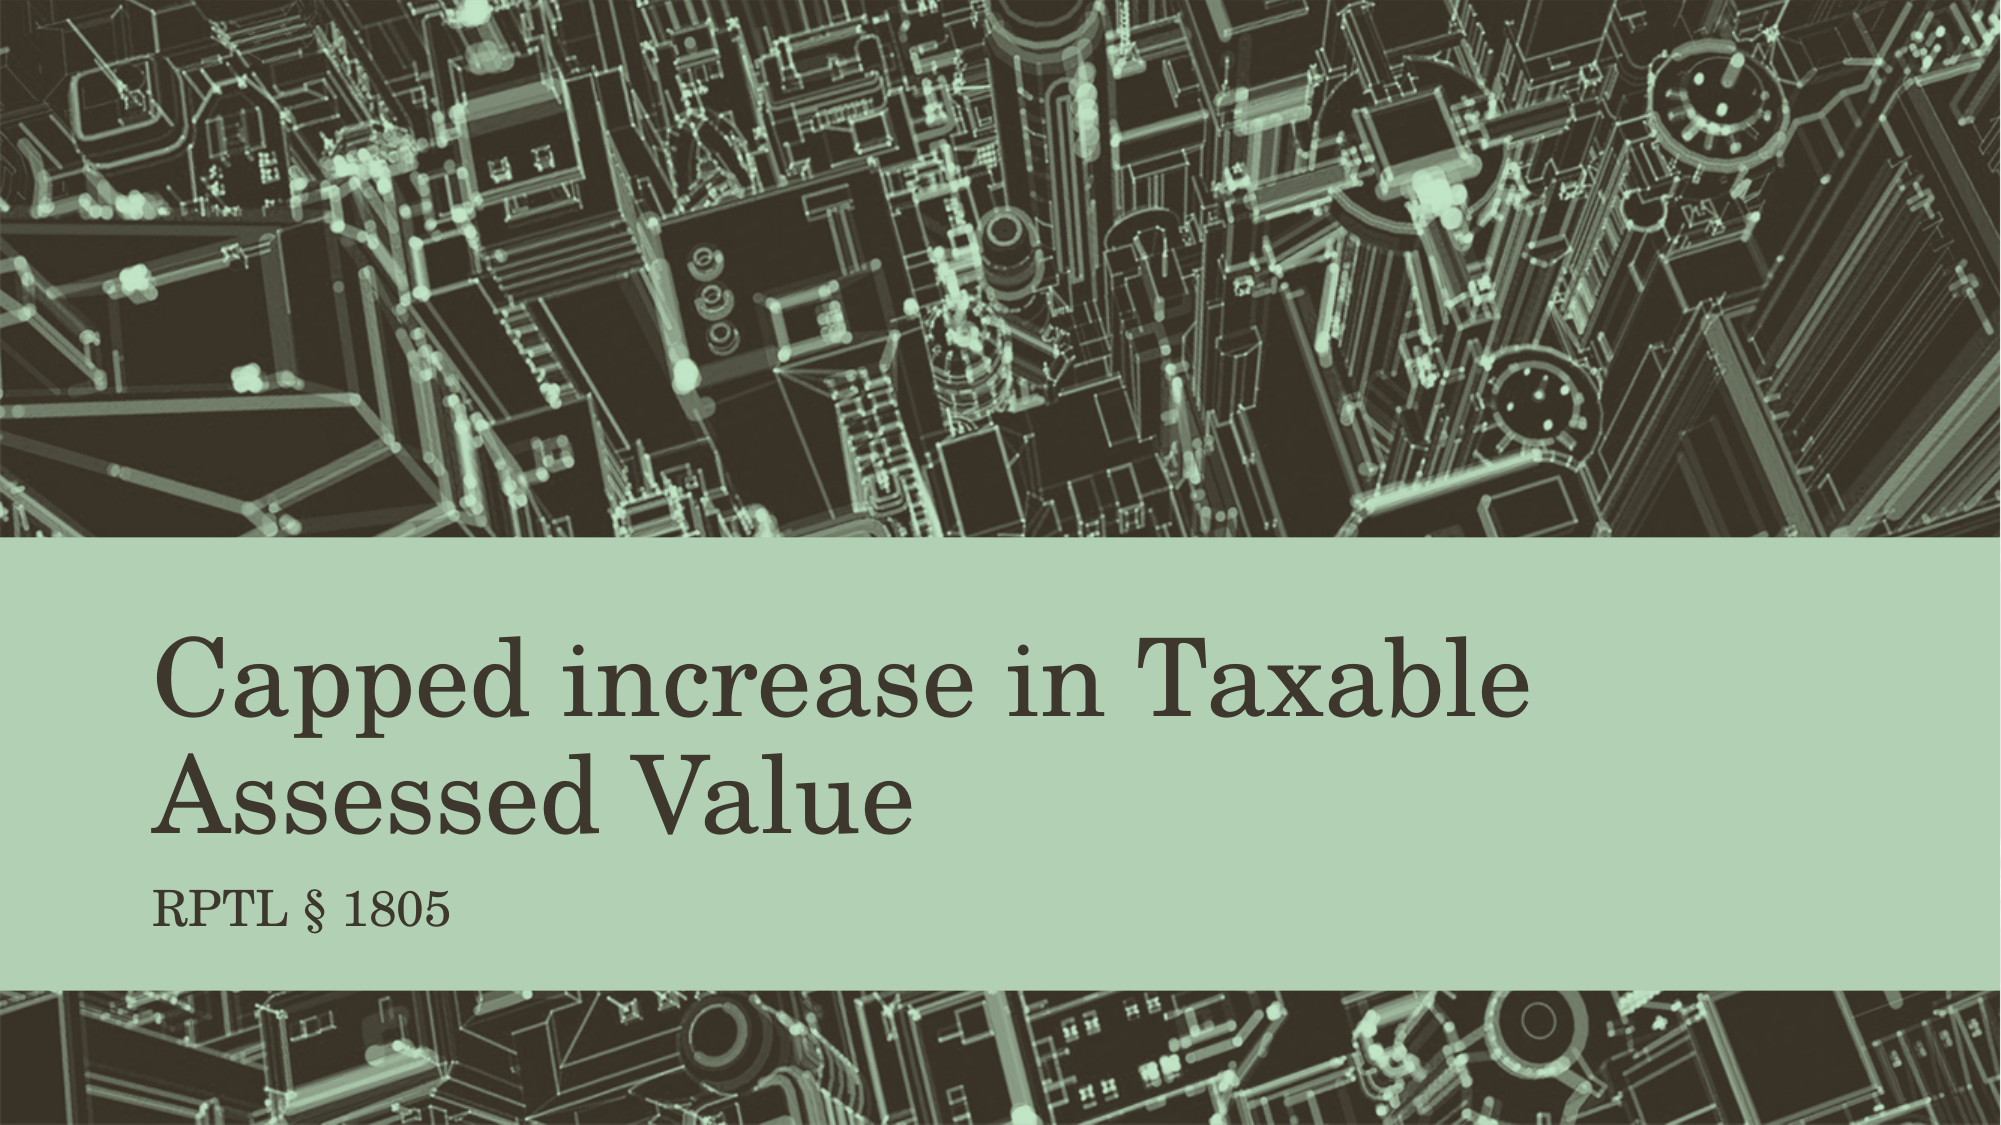

# Capped increase in Taxable Assessed Value
RPTL § 1805